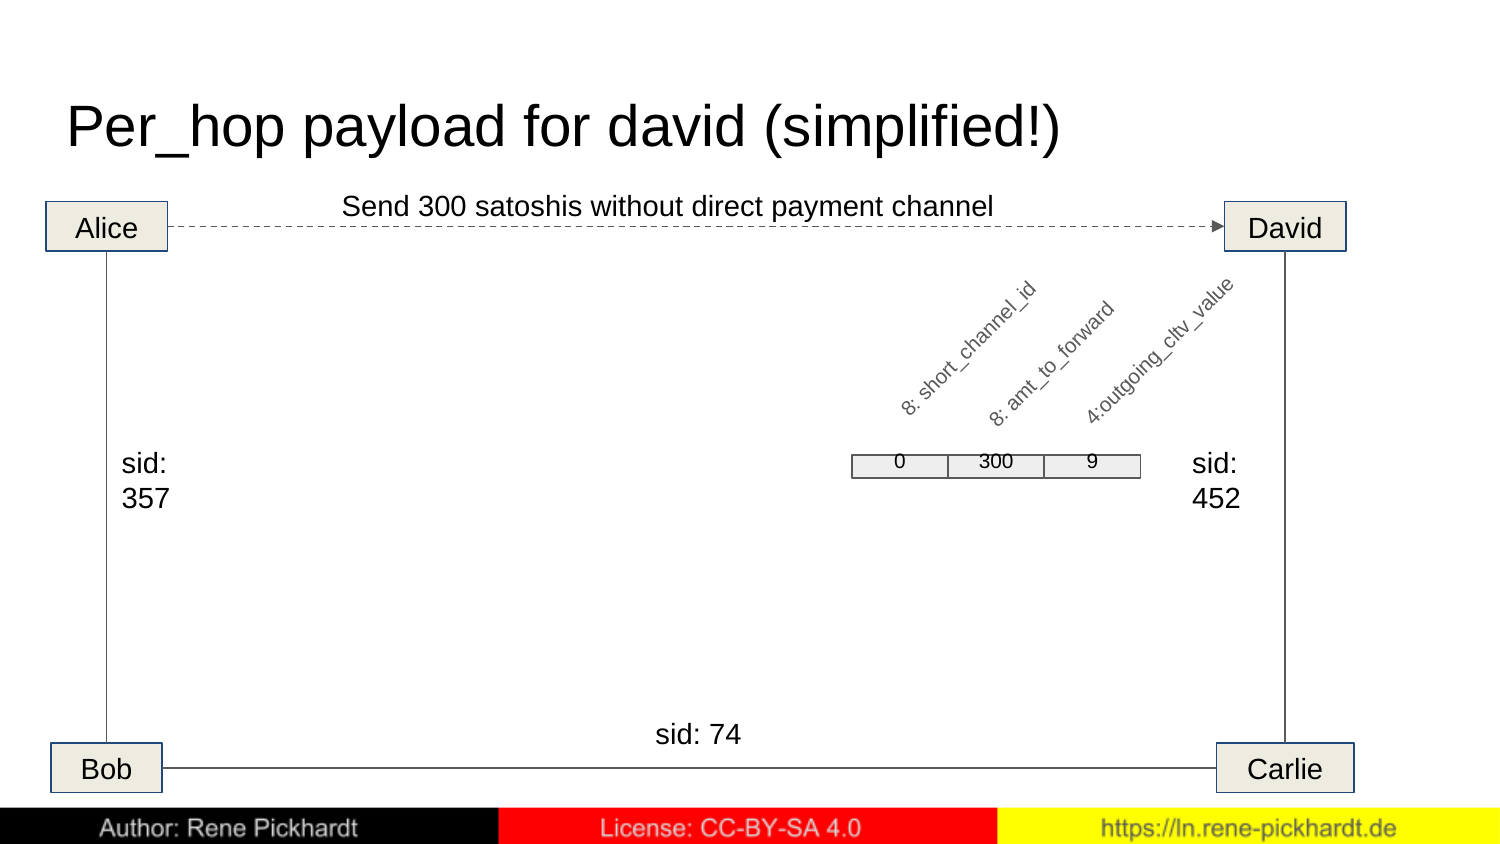

# Per_hop payload for david (simplified!)
Send 300 satoshis without direct payment channel
Alice
David
8: amt_to_forward
8: short_channel_id
4:outgoing_cltv_value

sid:
357
sid:
452
0
300
9

sid: 74
Bob
Carlie